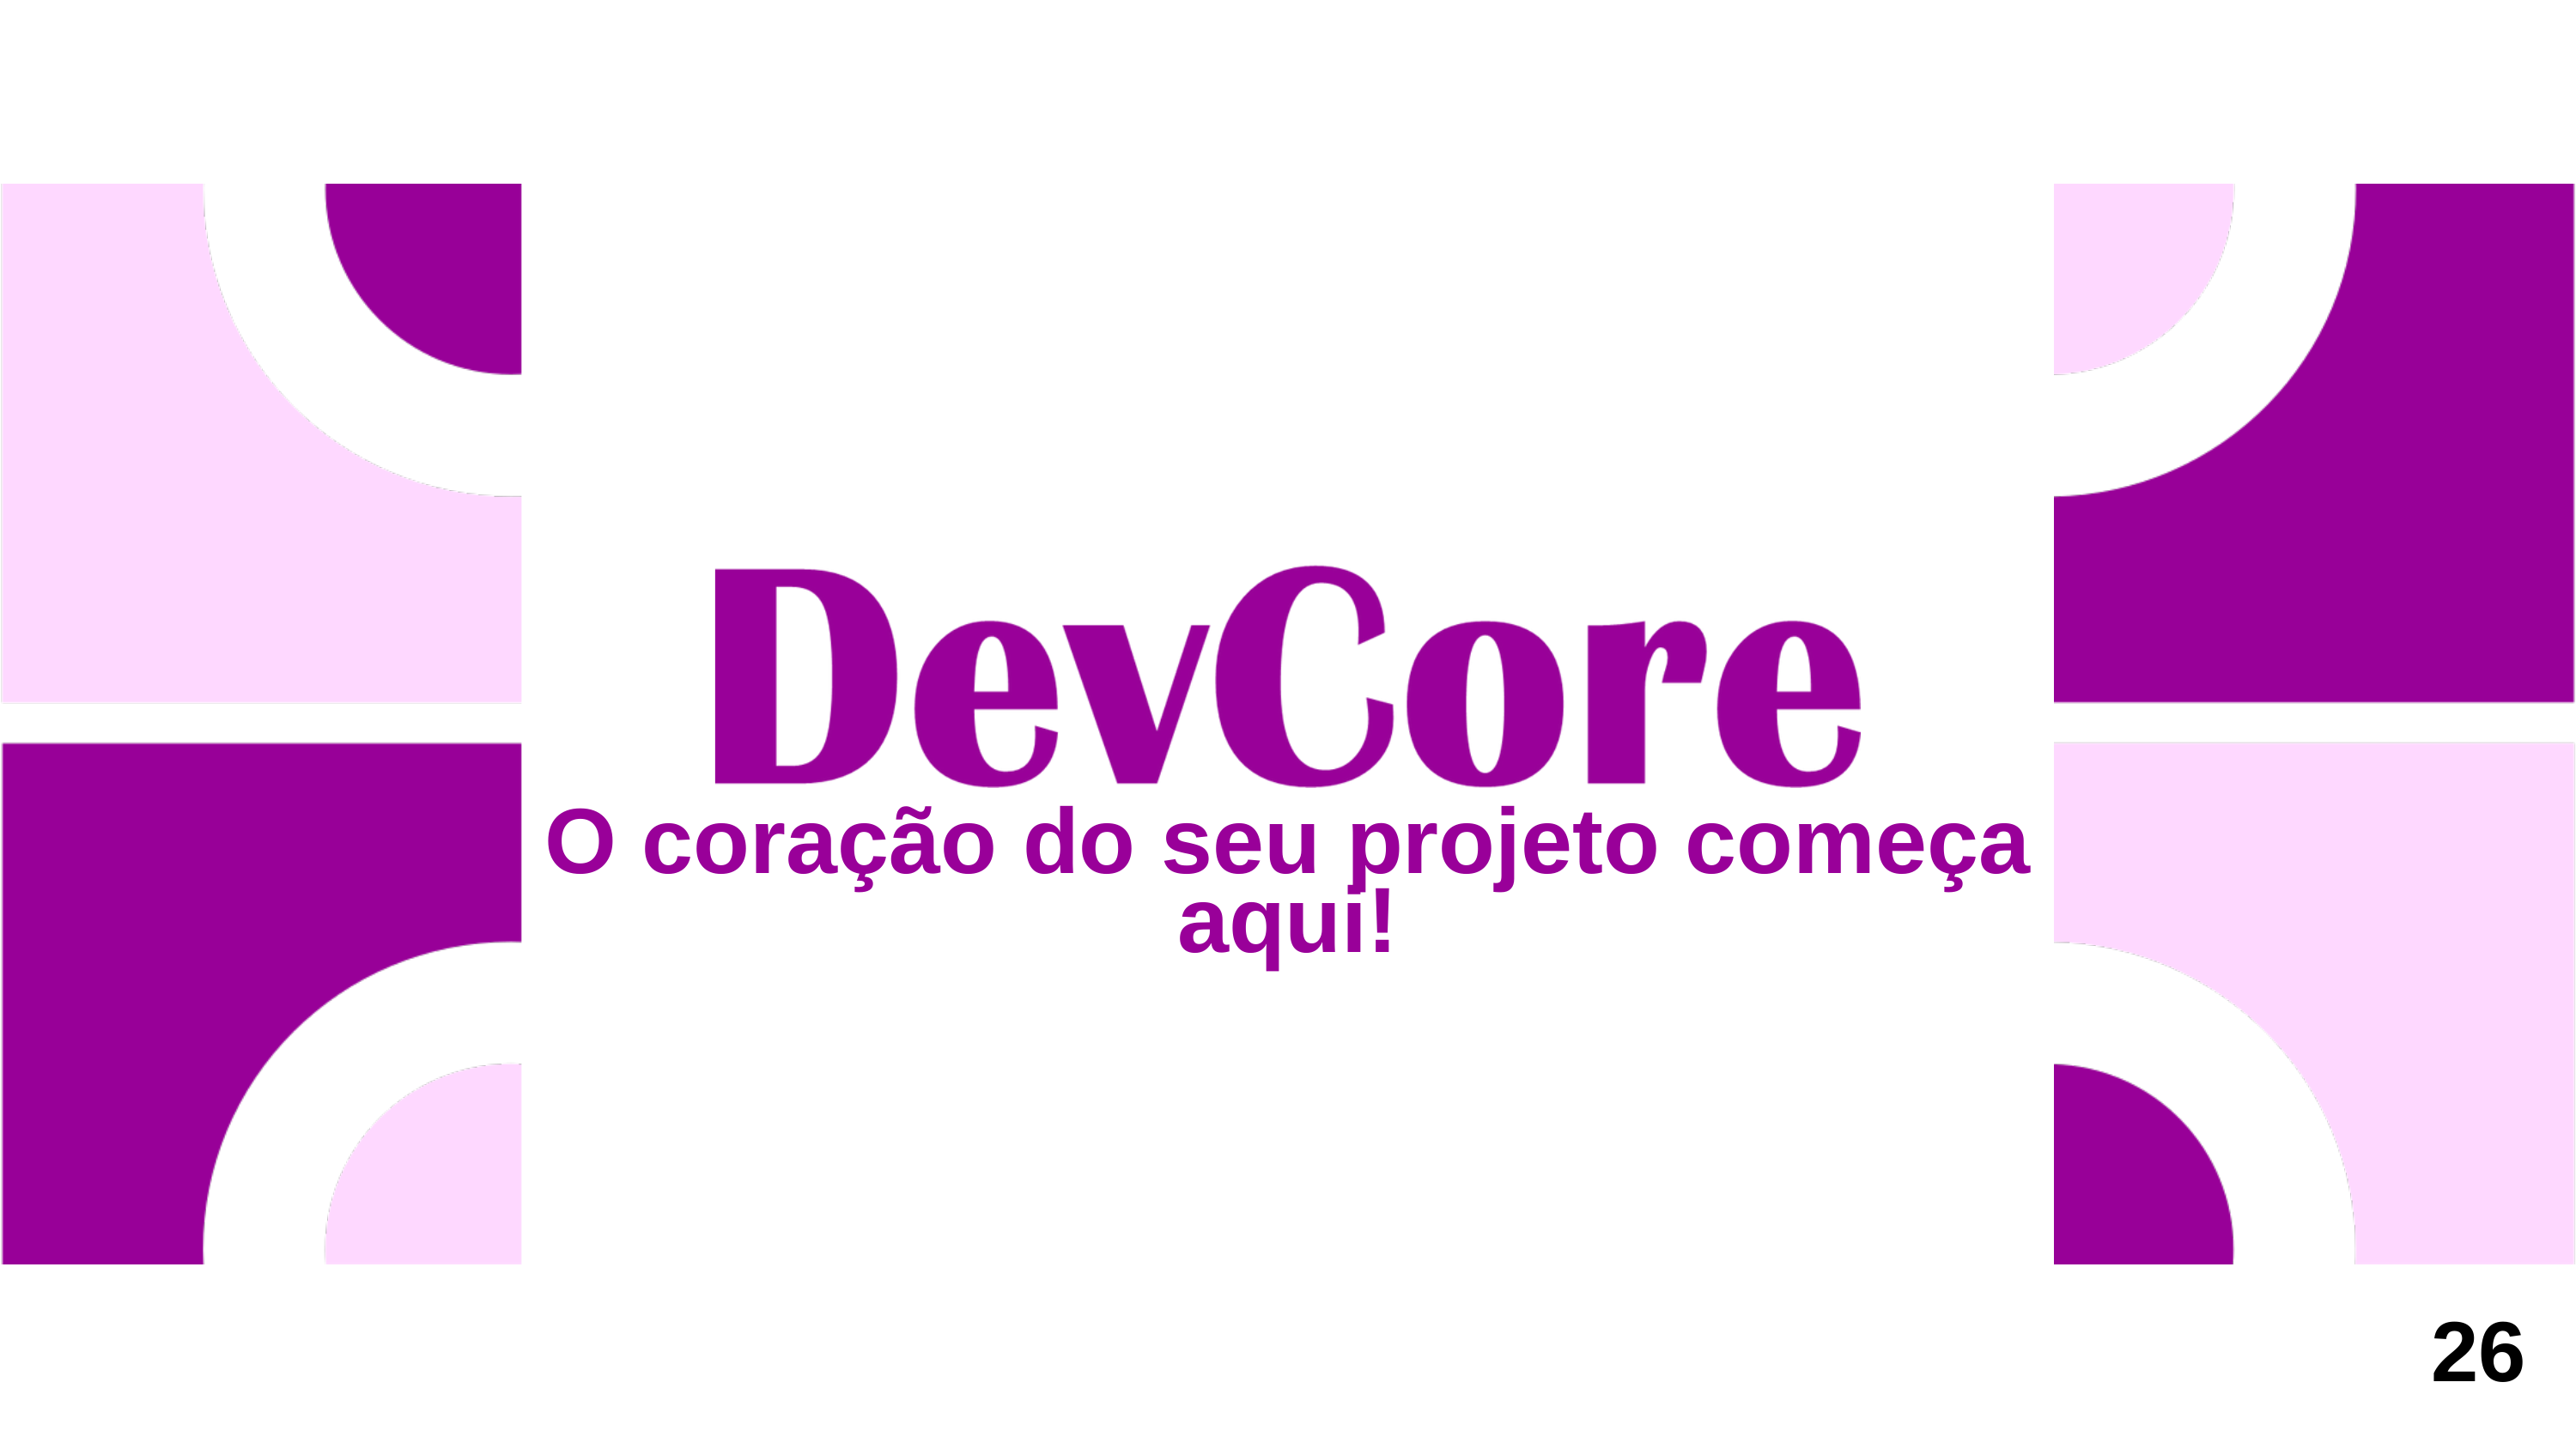

O coração do seu projeto começa aqui!
26